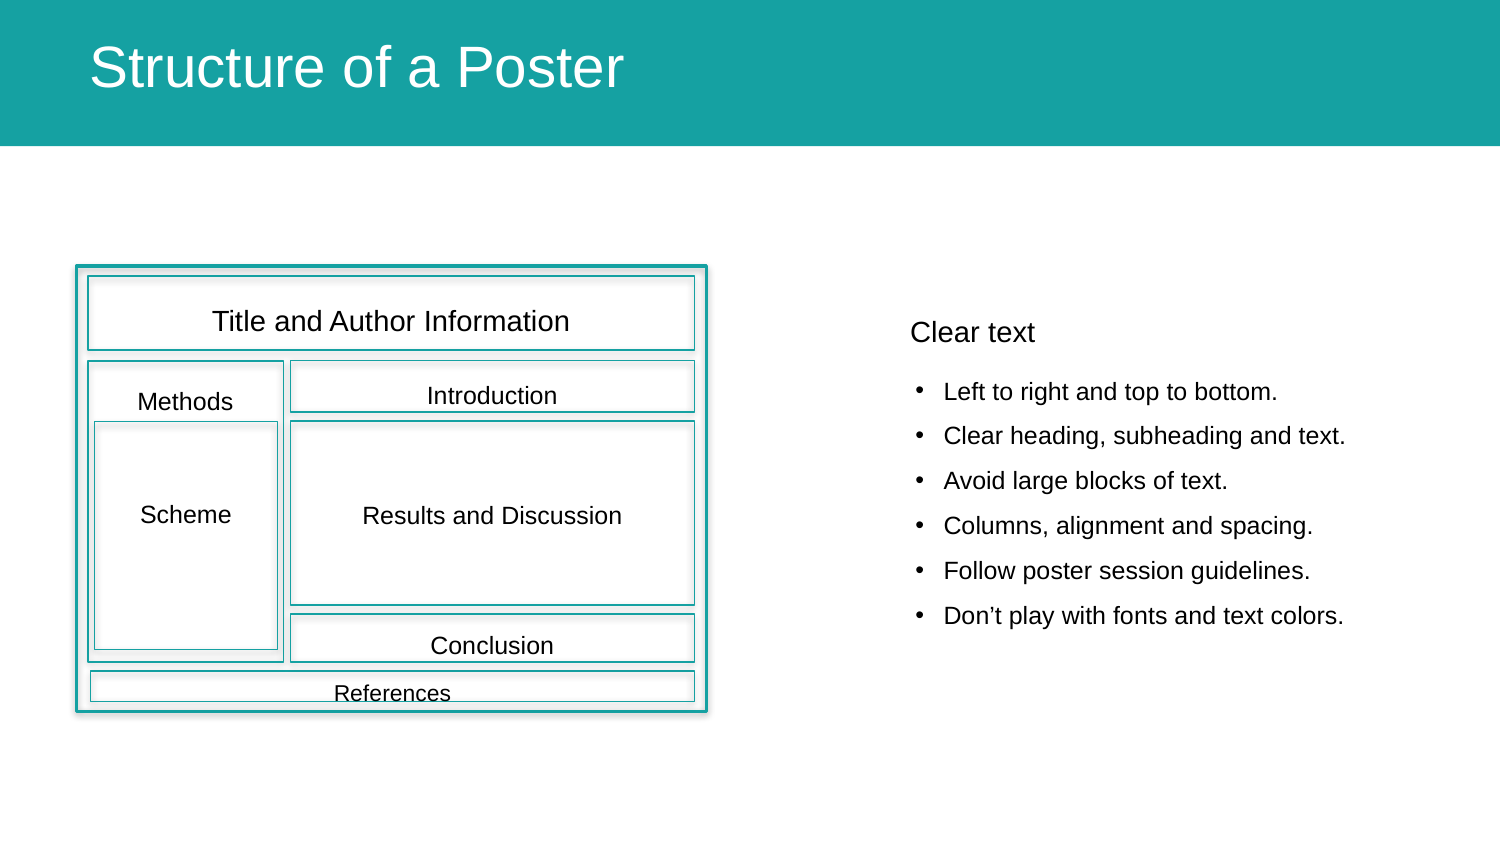

# Structure of a Poster

Title and Author Information
Introduction

Methods

Scheme
Results and Discussion
Conclusion

References

Clear text
Left to right and top to bottom.
Clear heading, subheading and text.
Avoid large blocks of text.
Columns, alignment and spacing.
Follow poster session guidelines.
Don’t play with fonts and text colors.